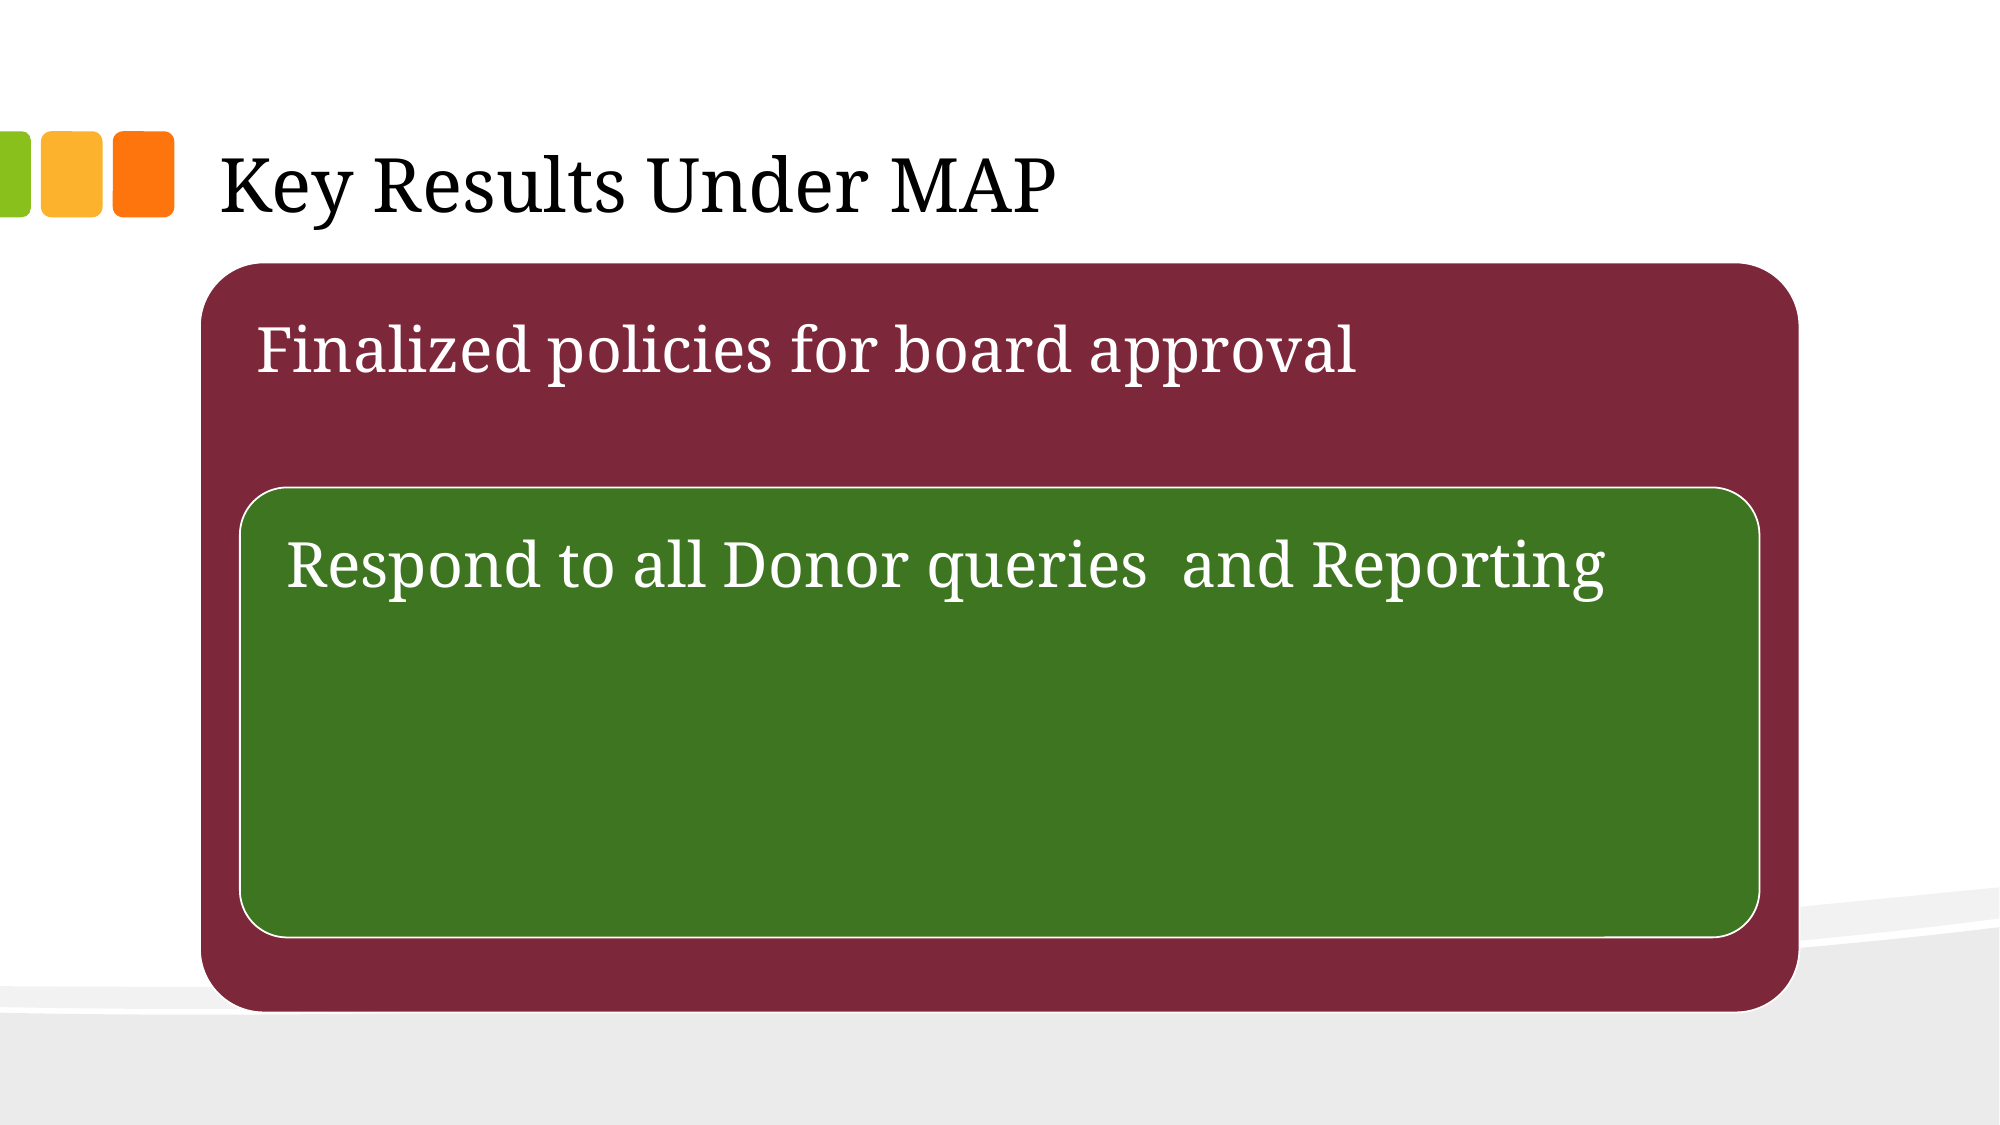

# Key Results Under MAP
Finalized policies for board approval
Respond to all Donor queries  and Reporting